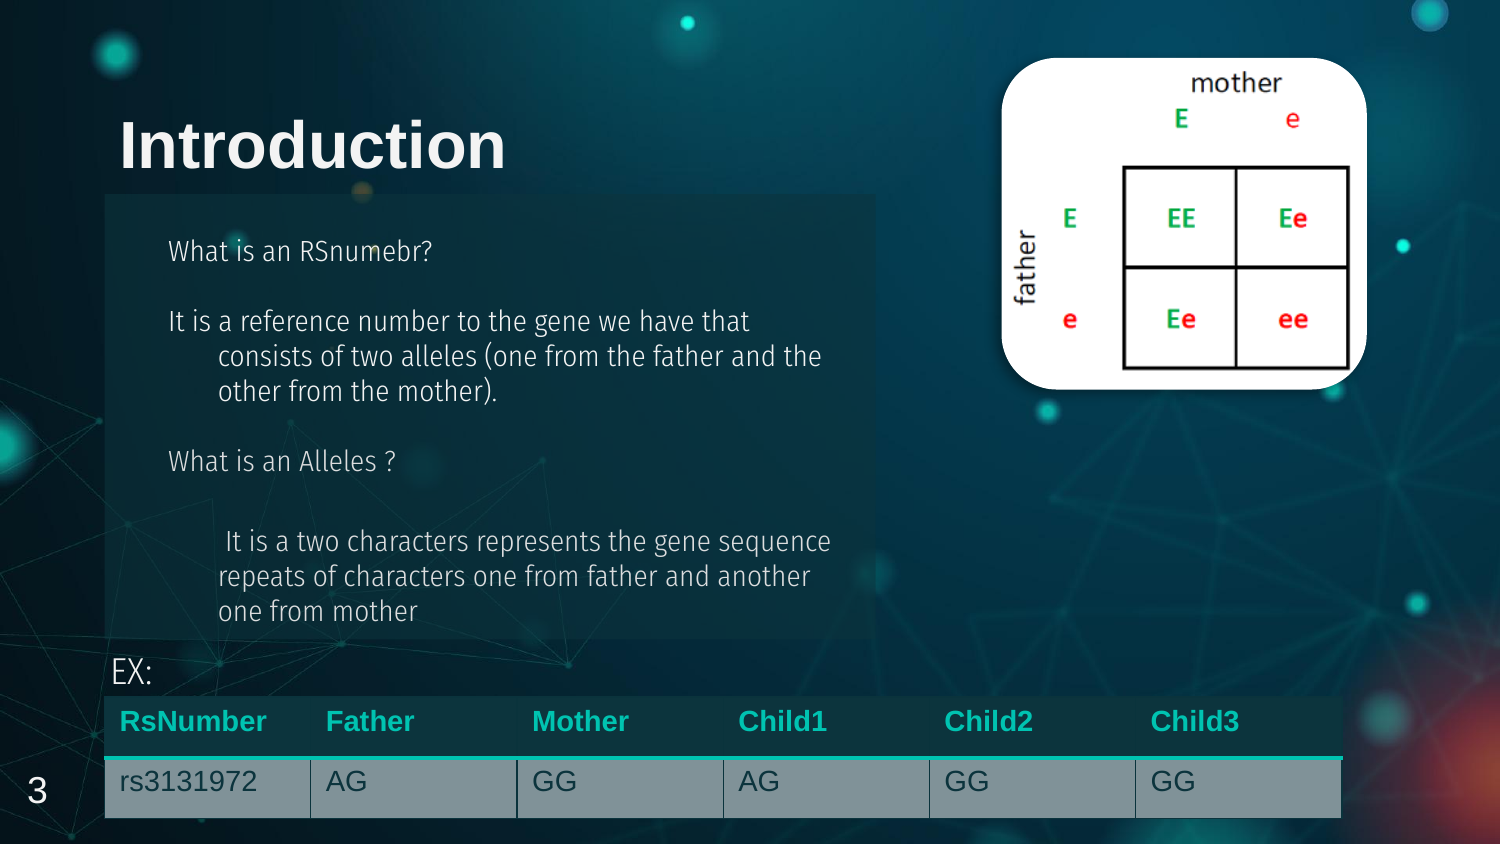

Introduction
What is an RSnumebr?

It is a reference number to the gene we have that consists of two alleles (one from the father and the other from the mother).

What is an Alleles ?
 It is a two characters represents the gene sequence repeats of characters one from father and another one from mother

EX:
| RsNumber | Father | Mother | Child1 | Child2 | Child3 |
| --- | --- | --- | --- | --- | --- |
| rs3131972 | AG | GG | AG | GG | GG |
3